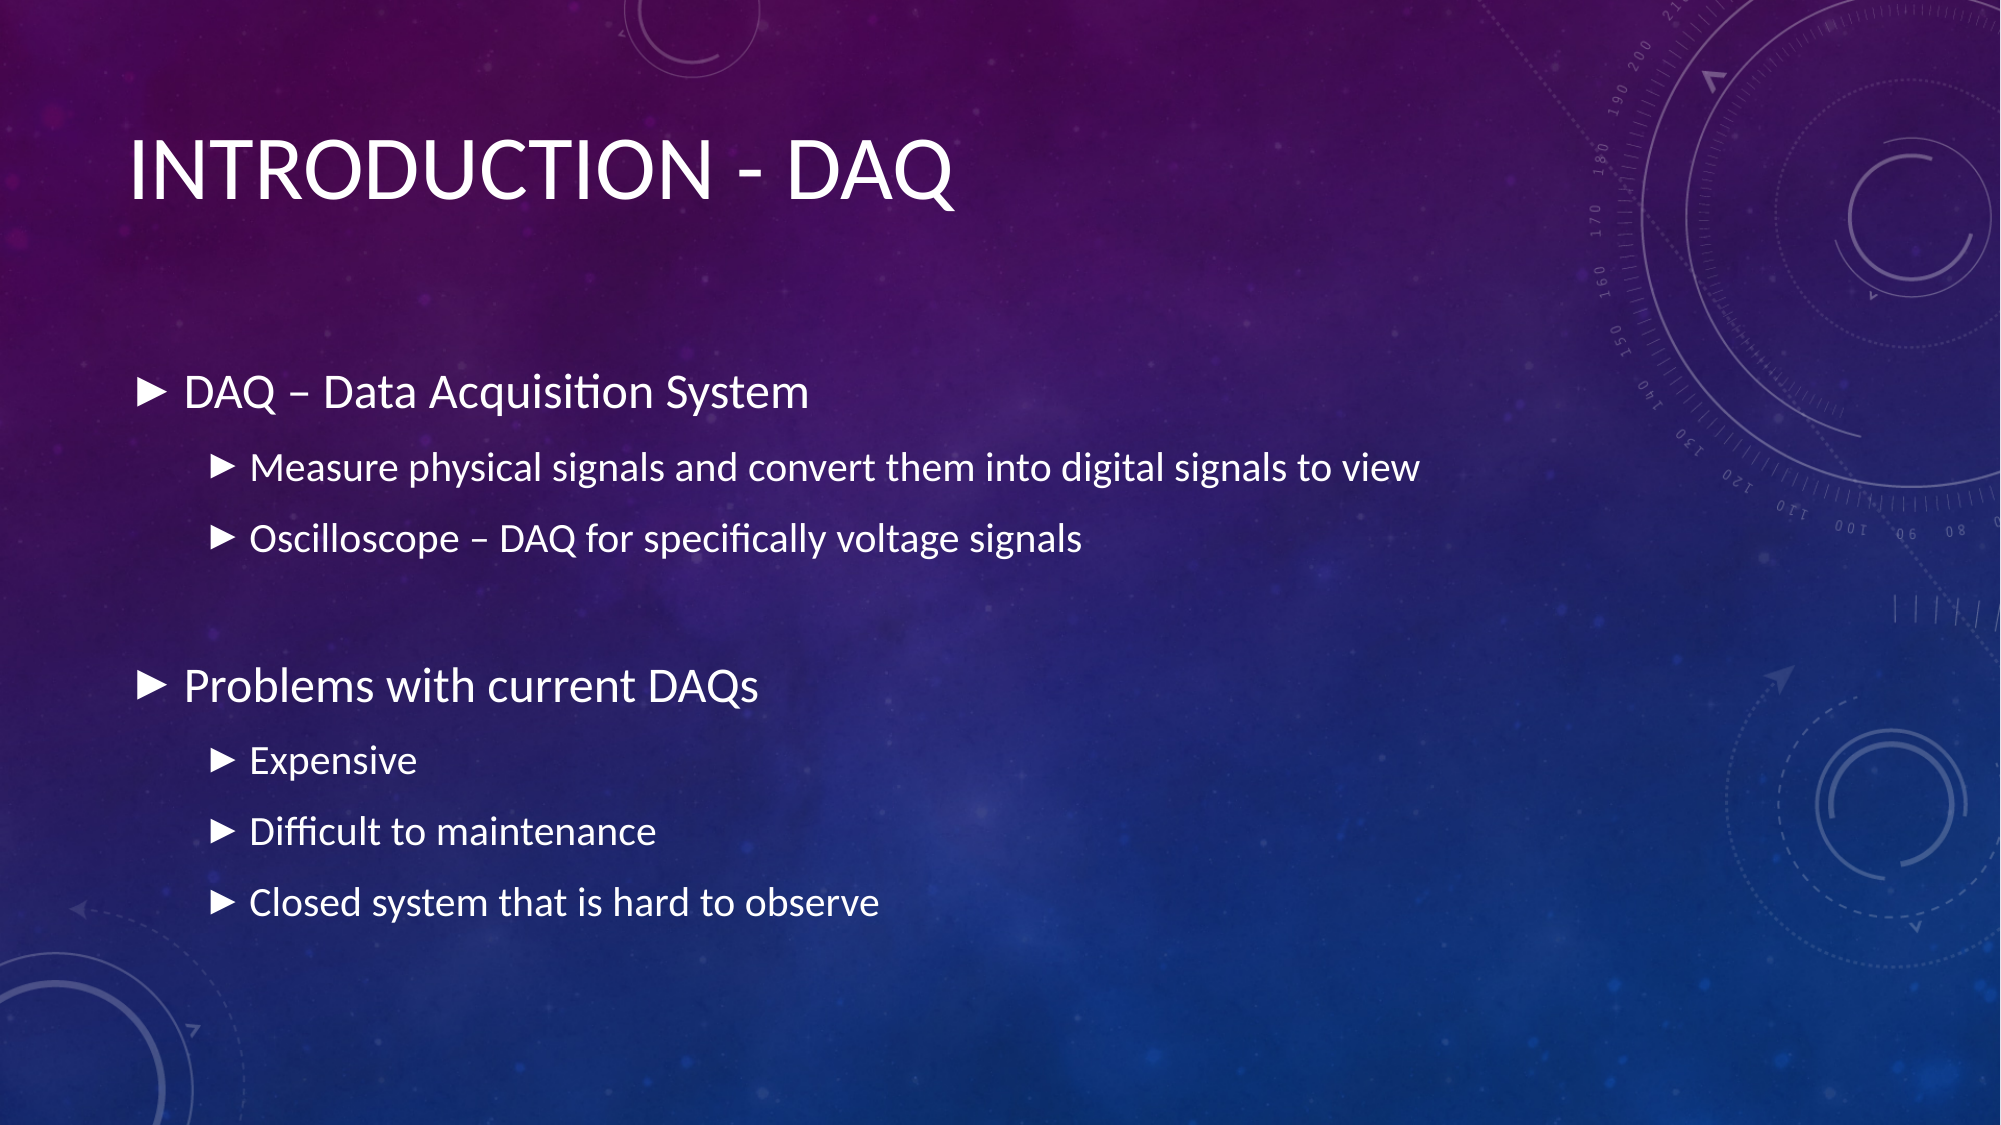

# Introduction - DAQ
DAQ – Data Acquisition System
Measure physical signals and convert them into digital signals to view
Oscilloscope – DAQ for specifically voltage signals

Problems with current DAQs
Expensive
Difficult to maintenance
Closed system that is hard to observe